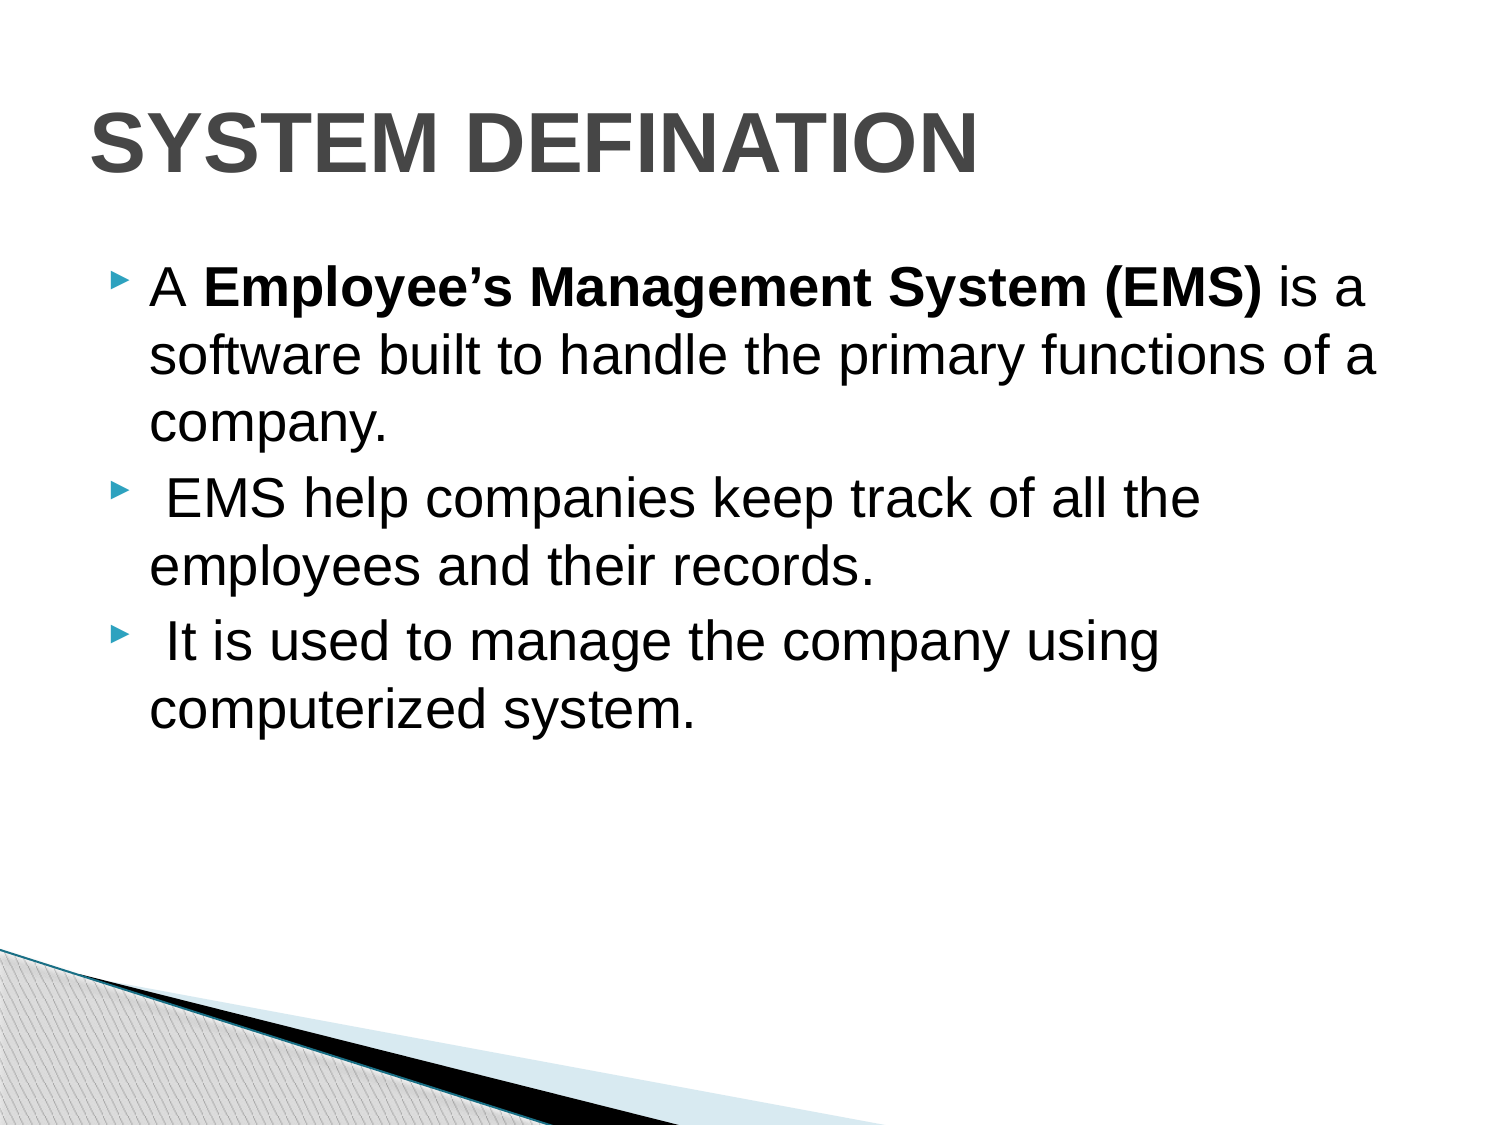

# SYSTEM DEFINATION
A Employee’s Management System (EMS) is a software built to handle the primary functions of a company.
 EMS help companies keep track of all the employees and their records.
 It is used to manage the company using computerized system.